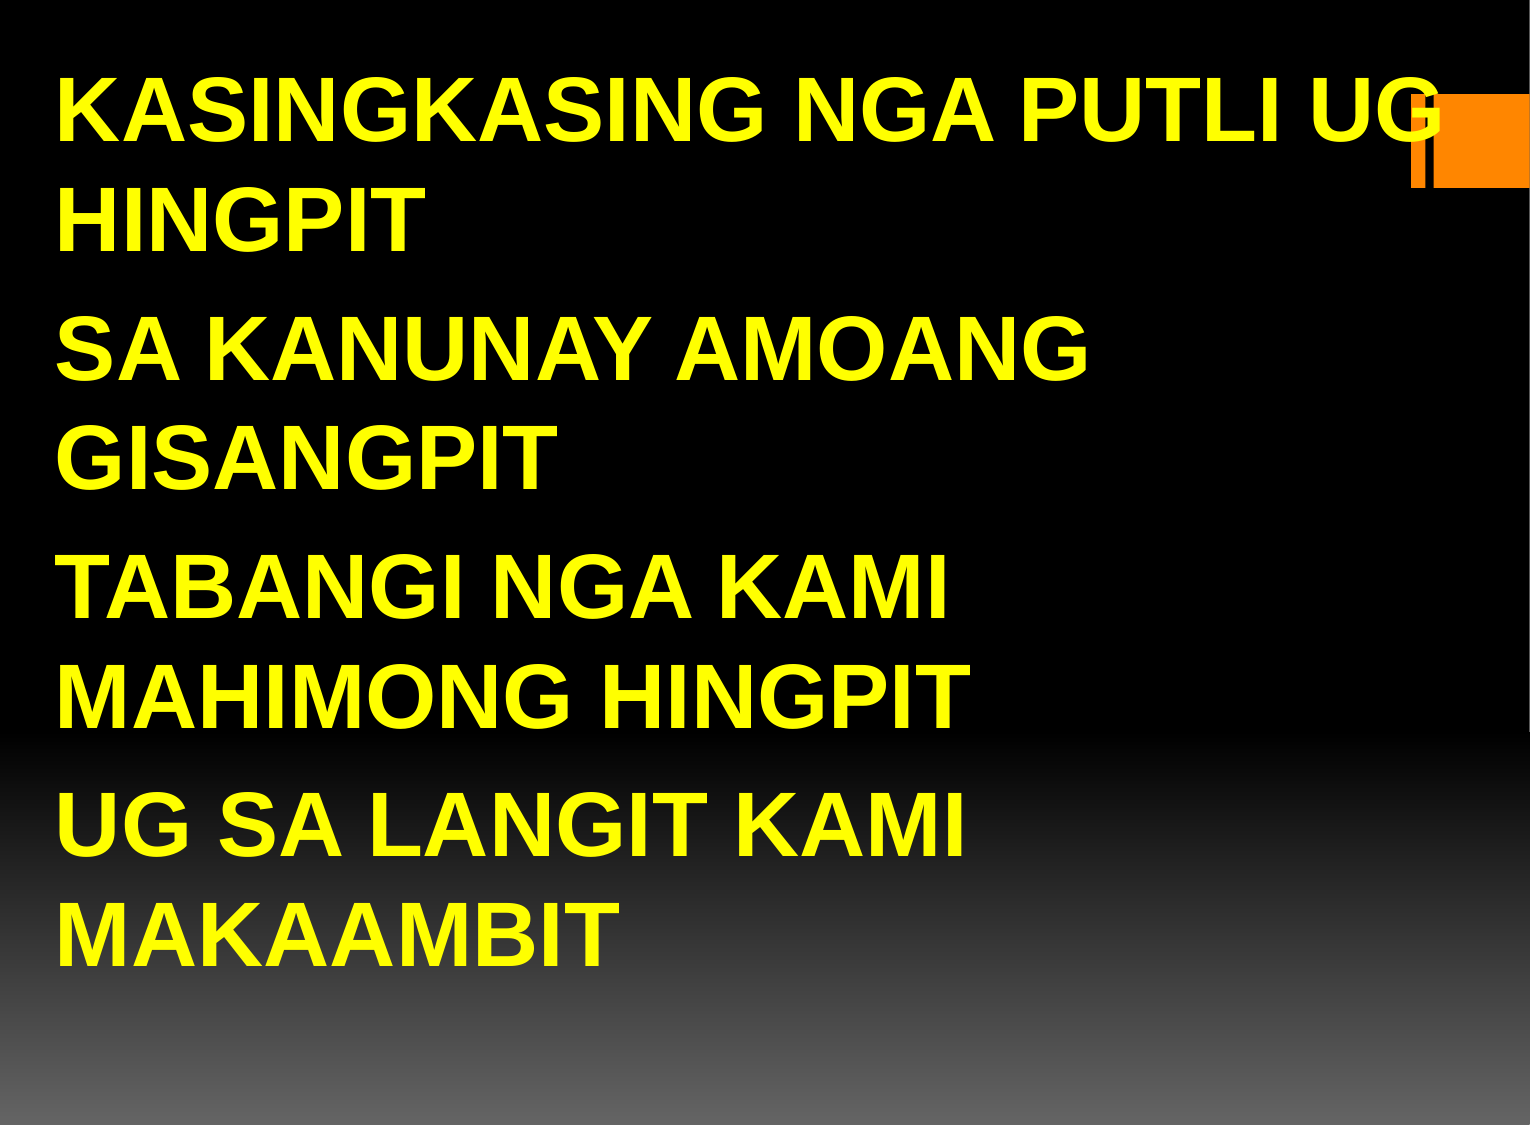

KASINGKASING NGA PUTLI UG HINGPIT
SA KANUNAY AMOANG GISANGPIT
TABANGI NGA KAMI MAHIMONG HINGPIT
UG SA LANGIT KAMI  MAKAAMBIT